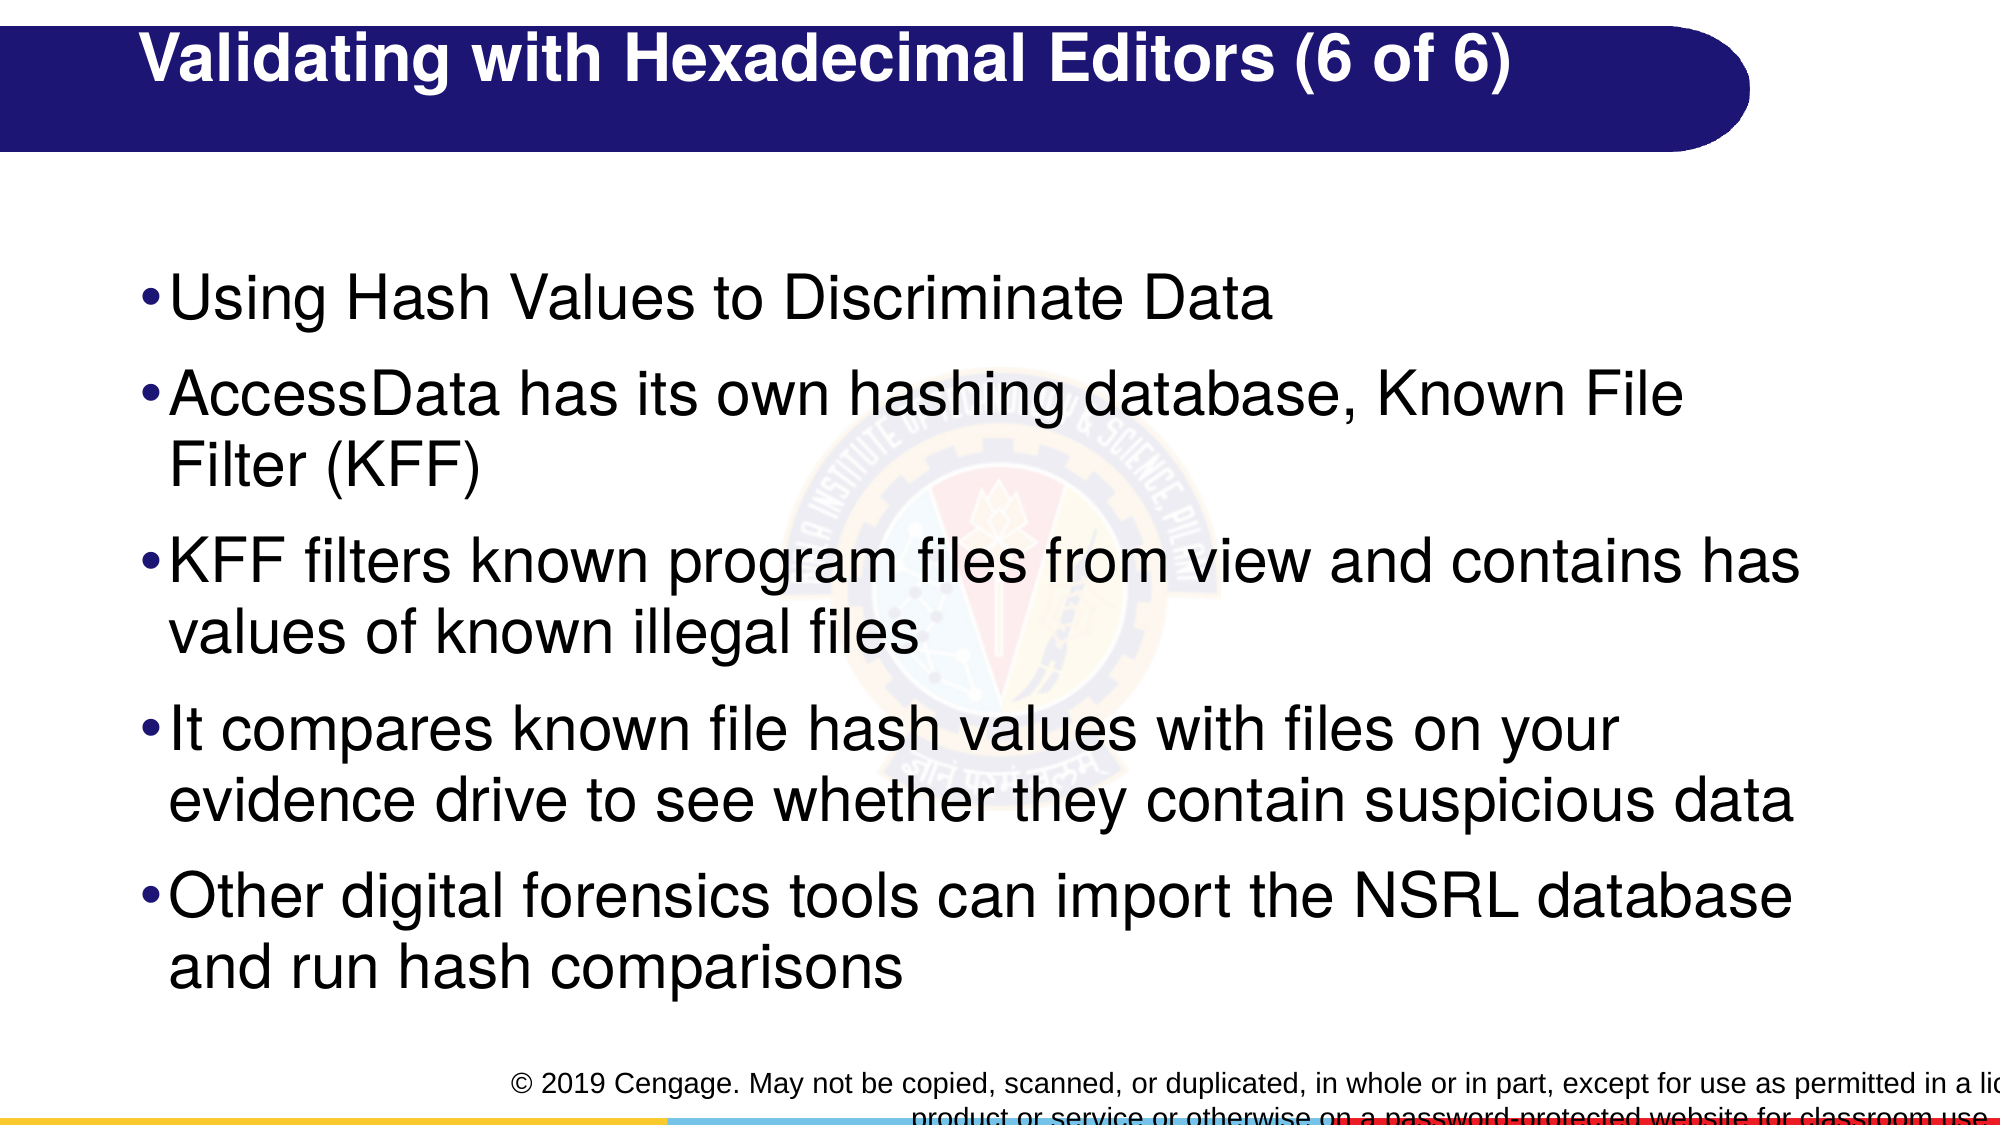

# Validating with Hexadecimal Editors (6 of 6)

Using Hash Values to Discriminate Data
AccessData has its own hashing database, Known File Filter (KFF)
KFF filters known program files from view and contains has values of known illegal files
It compares known file hash values with files on your evidence drive to see whether they contain suspicious data
Other digital forensics tools can import the NSRL database and run hash comparisons
© 2019 Cengage. May not be copied, scanned, or duplicated, in whole or in part, except for use as permitted in a license distributed with a certain product or service or otherwise on a password-protected website for classroom use.